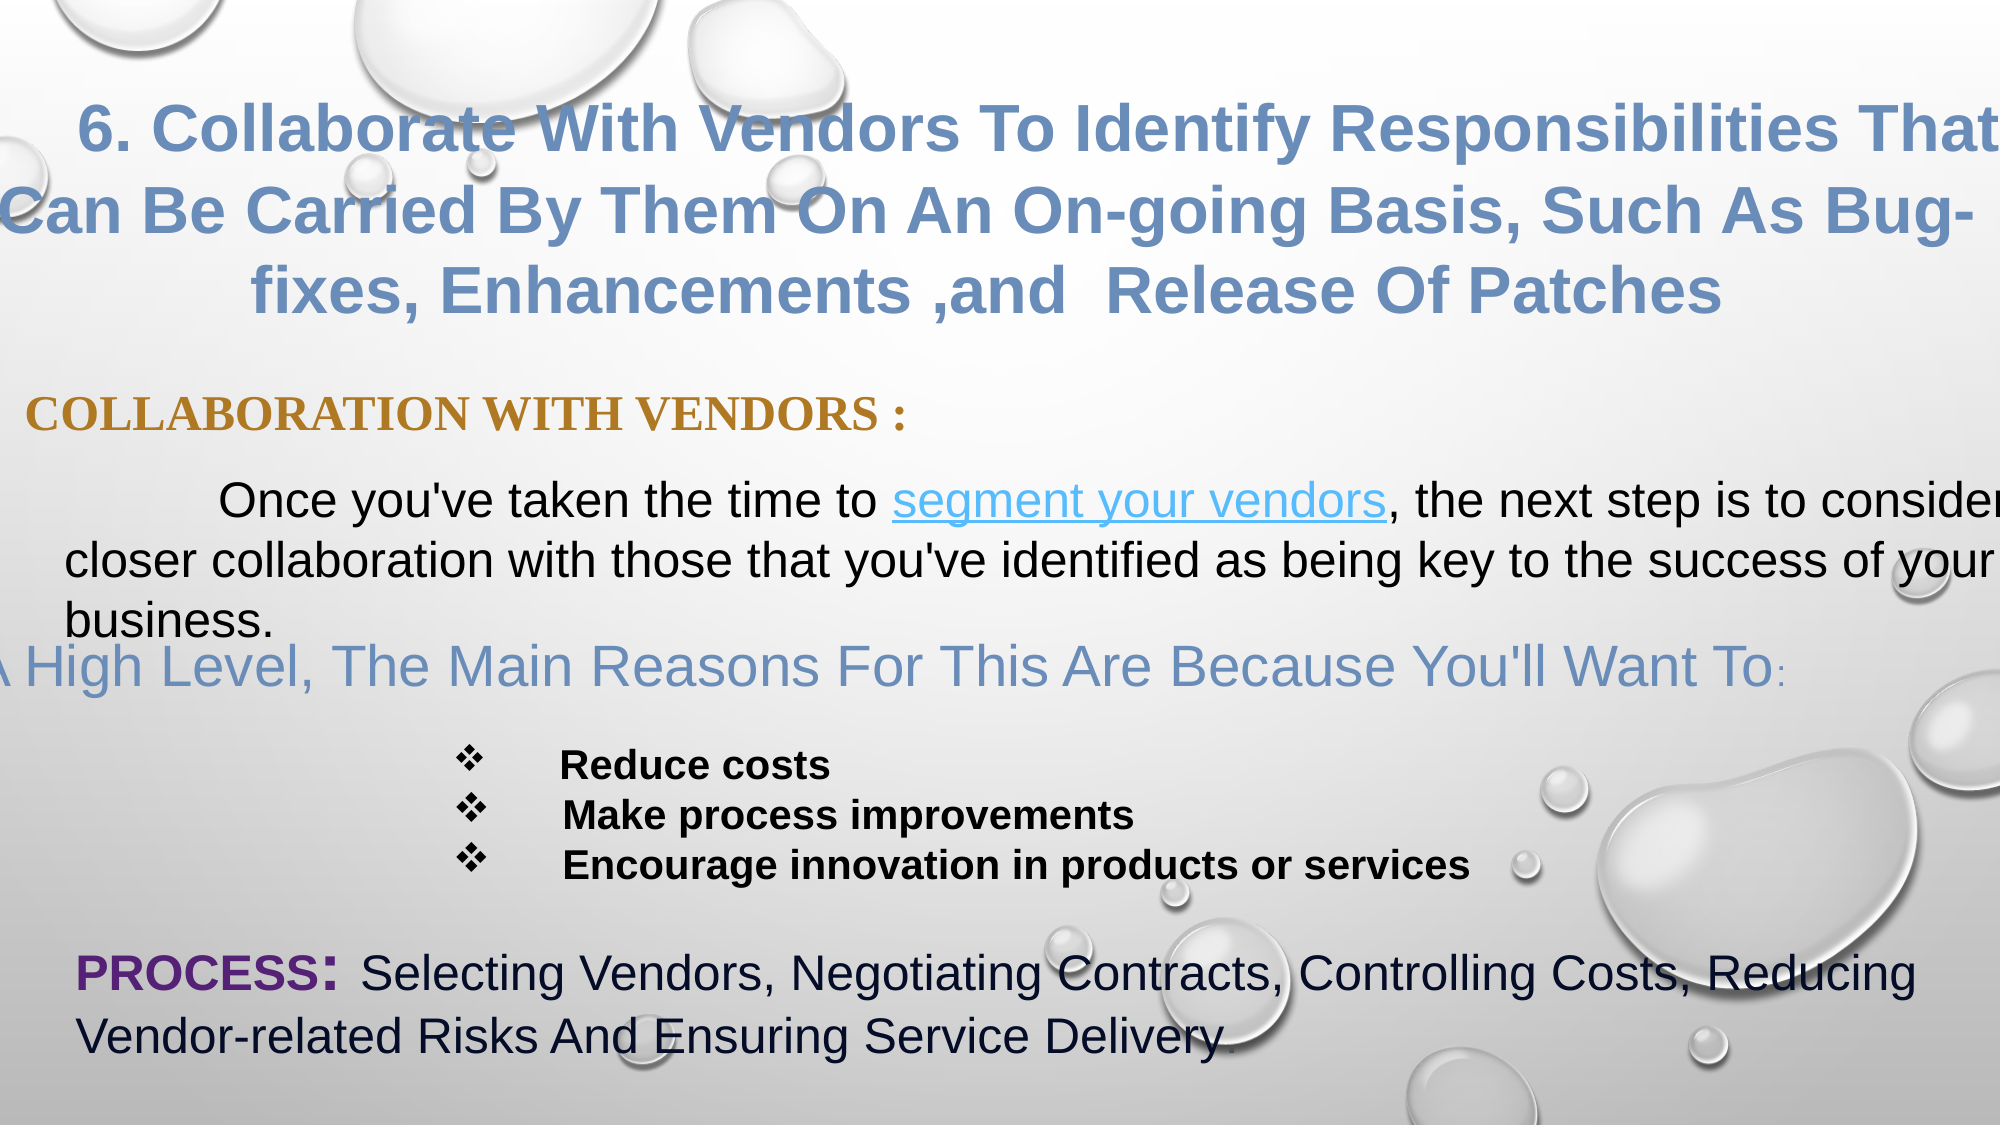

6. Collaborate With Vendors To Identify Responsibilities That Can Be Carried By Them On An On-going Basis, Such As Bug-fixes, Enhancements ,and  Release Of Patches
Collaboration with vendors :

           Once you've taken the time to segment your vendors, the next step is to consider closer collaboration with those that you've identified as being key to the success of your business.
At A High Level, The Main Reasons For This Are Because You'll Want To:
   Reduce costs
   Make process improvements
   Encourage innovation in products or services

PROCESS: Selecting Vendors, Negotiating Contracts, Controlling Costs, Reducing Vendor-related Risks And Ensuring Service Delivery.